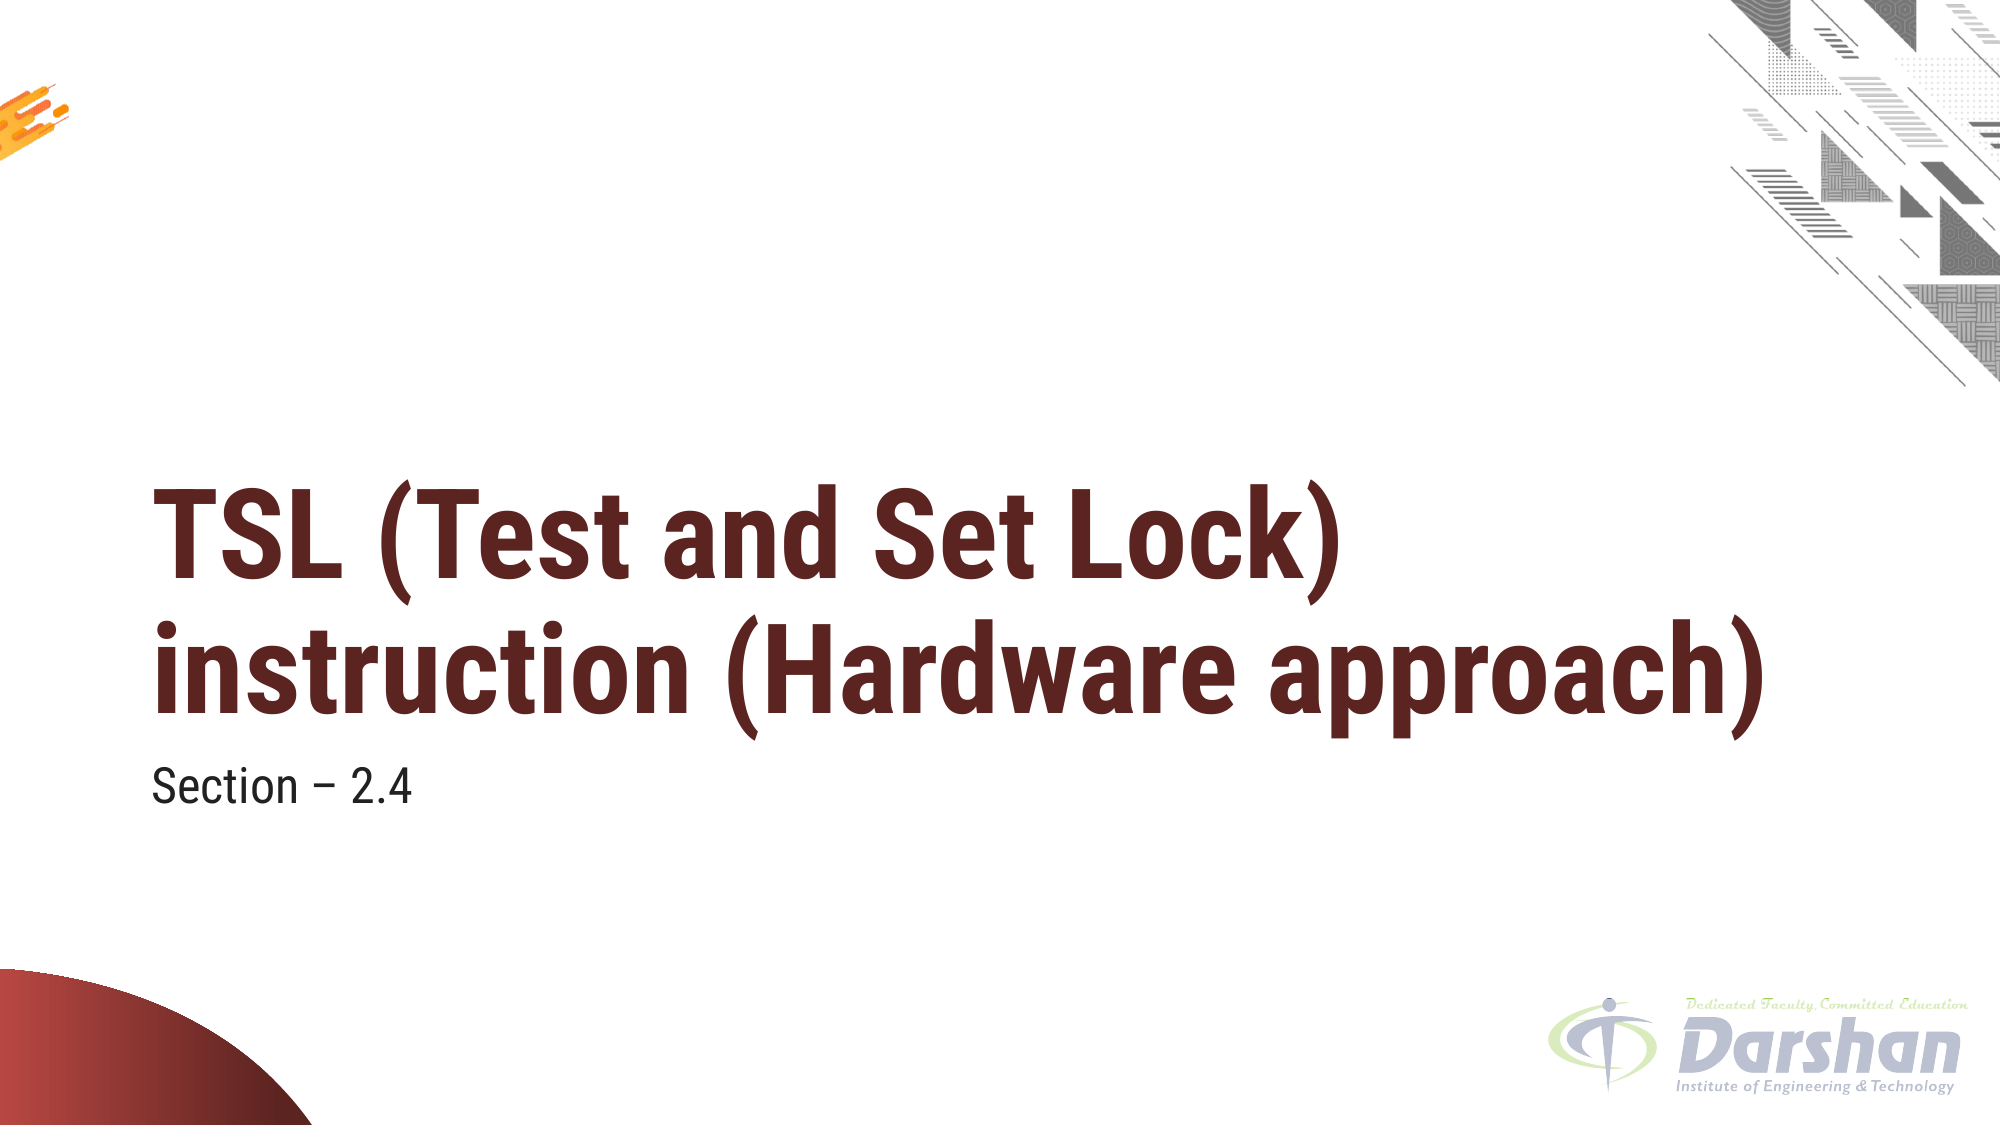

# TSL (Test and Set Lock) instruction (Hardware approach)
Section – 2.4